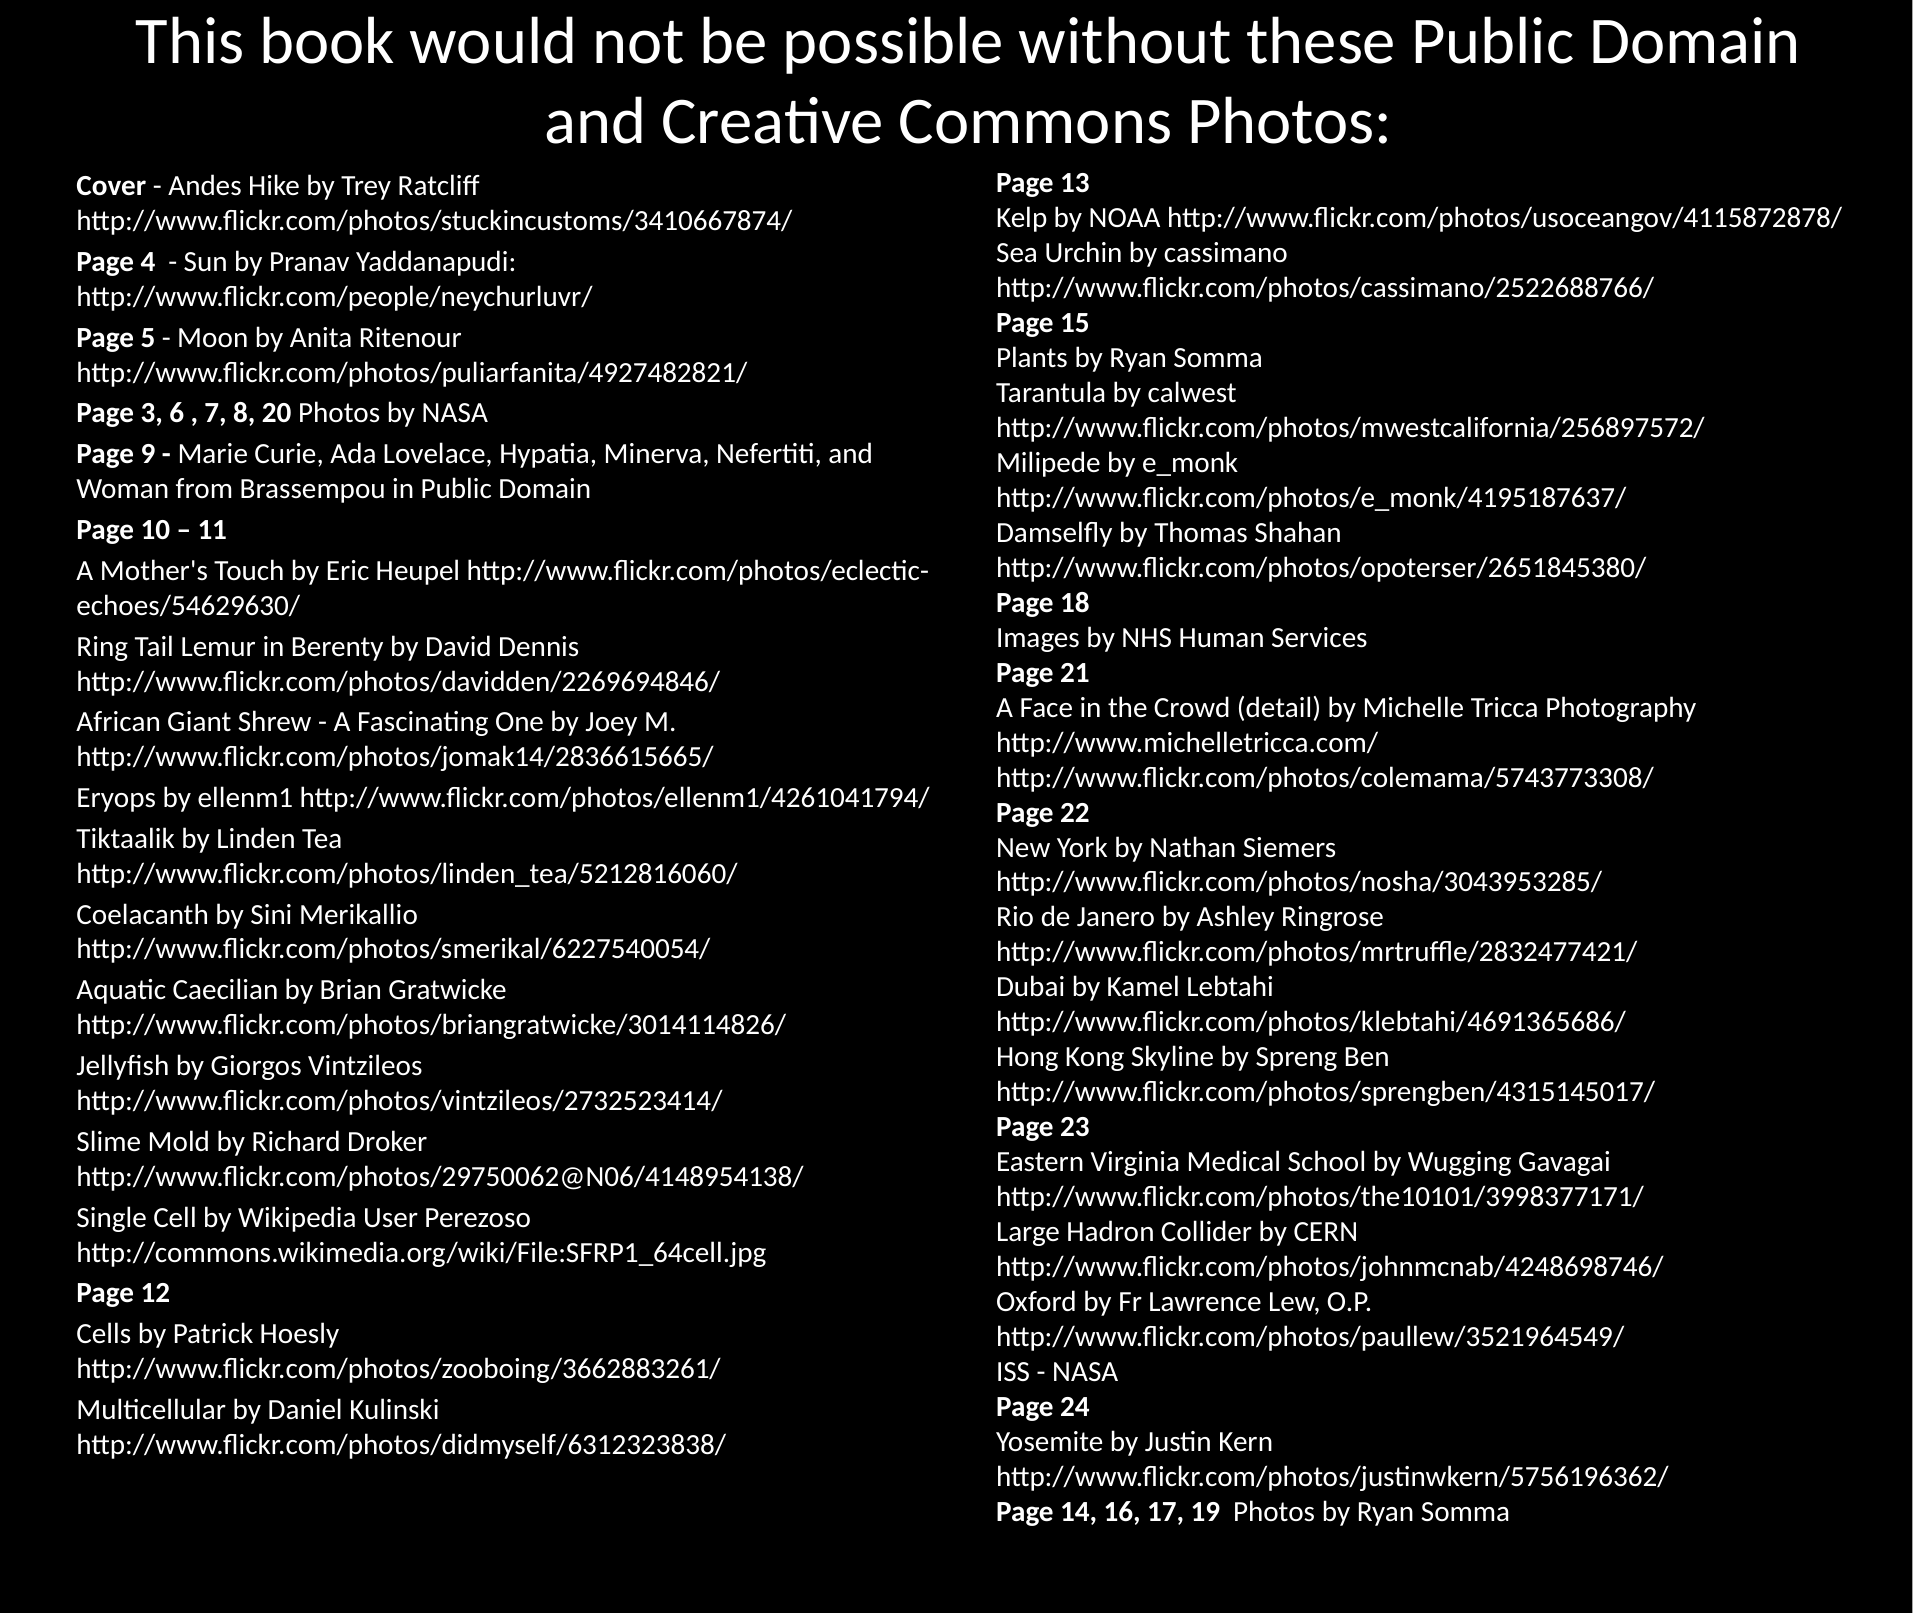

# This book would not be possible without these Public Domain and Creative Commons Photos:
Cover - Andes Hike by Trey Ratcliff http://www.flickr.com/photos/stuckincustoms/3410667874/
Page 4  - Sun by Pranav Yaddanapudi: http://www.flickr.com/people/neychurluvr/
Page 5 - Moon by Anita Ritenour http://www.flickr.com/photos/puliarfanita/4927482821/
Page 3, 6 , 7, 8, 20 Photos by NASA
Page 9 - Marie Curie, Ada Lovelace, Hypatia, Minerva, Nefertiti, and Woman from Brassempou in Public Domain
Page 10 – 11
A Mother's Touch by Eric Heupel http://www.flickr.com/photos/eclectic-echoes/54629630/
Ring Tail Lemur in Berenty by David Dennis http://www.flickr.com/photos/davidden/2269694846/
African Giant Shrew - A Fascinating One by Joey M. http://www.flickr.com/photos/jomak14/2836615665/
Eryops by ellenm1 http://www.flickr.com/photos/ellenm1/4261041794/
Tiktaalik by Linden Tea http://www.flickr.com/photos/linden_tea/5212816060/
Coelacanth by Sini Merikallio http://www.flickr.com/photos/smerikal/6227540054/
Aquatic Caecilian by Brian Gratwicke http://www.flickr.com/photos/briangratwicke/3014114826/
Jellyfish by Giorgos Vintzileos http://www.flickr.com/photos/vintzileos/2732523414/
Slime Mold by Richard Droker http://www.flickr.com/photos/29750062@N06/4148954138/
Single Cell by Wikipedia User Perezoso http://commons.wikimedia.org/wiki/File:SFRP1_64cell.jpg
Page 12
Cells by Patrick Hoesly http://www.flickr.com/photos/zooboing/3662883261/
Multicellular by Daniel Kulinski http://www.flickr.com/photos/didmyself/6312323838/
Page 13
Kelp by NOAA http://www.flickr.com/photos/usoceangov/4115872878/
Sea Urchin by cassimano http://www.flickr.com/photos/cassimano/2522688766/
Page 15
Plants by Ryan Somma
Tarantula by calwest http://www.flickr.com/photos/mwestcalifornia/256897572/
Milipede by e_monk http://www.flickr.com/photos/e_monk/4195187637/
Damselfly by Thomas Shahan http://www.flickr.com/photos/opoterser/2651845380/
Page 18
Images by NHS Human Services
Page 21
A Face in the Crowd (detail) by Michelle Tricca Photography http://www.michelletricca.com/
http://www.flickr.com/photos/colemama/5743773308/
Page 22
New York by Nathan Siemers http://www.flickr.com/photos/nosha/3043953285/
Rio de Janero by Ashley Ringrose http://www.flickr.com/photos/mrtruffle/2832477421/
Dubai by Kamel Lebtahi http://www.flickr.com/photos/klebtahi/4691365686/
Hong Kong Skyline by Spreng Ben http://www.flickr.com/photos/sprengben/4315145017/
Page 23
Eastern Virginia Medical School by Wugging Gavagai http://www.flickr.com/photos/the10101/3998377171/
Large Hadron Collider by CERN http://www.flickr.com/photos/johnmcnab/4248698746/
Oxford by Fr Lawrence Lew, O.P. http://www.flickr.com/photos/paullew/3521964549/
ISS - NASA
Page 24
Yosemite by Justin Kern http://www.flickr.com/photos/justinwkern/5756196362/
Page 14, 16, 17, 19  Photos by Ryan Somma